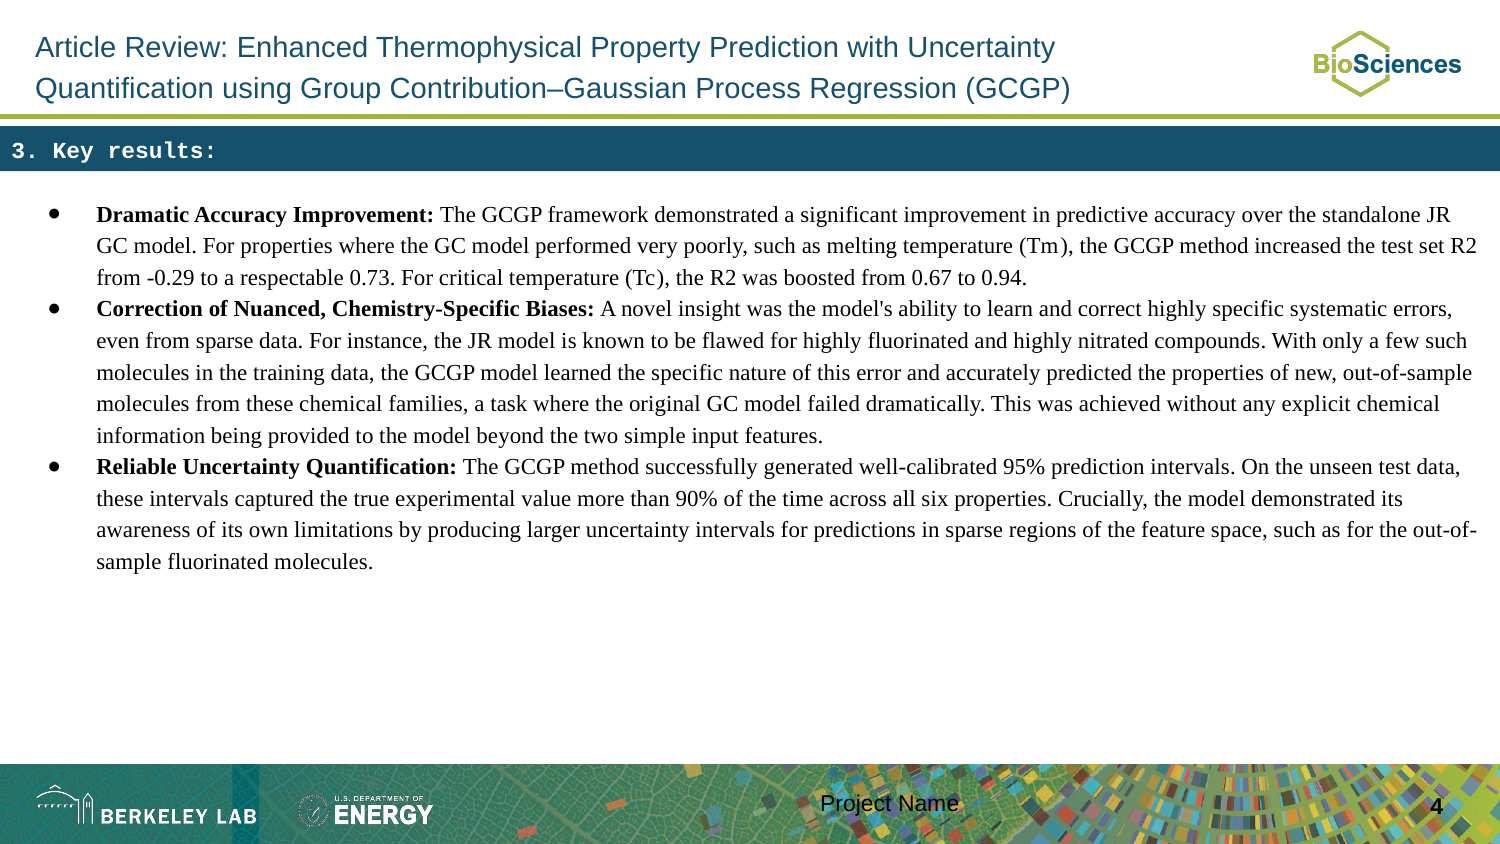

# Article Review: Enhanced Thermophysical Property Prediction with Uncertainty Quantification using Group Contribution–Gaussian Process Regression (GCGP)
3. Key results:
Dramatic Accuracy Improvement: The GCGP framework demonstrated a significant improvement in predictive accuracy over the standalone JR GC model. For properties where the GC model performed very poorly, such as melting temperature (Tm​), the GCGP method increased the test set R2 from -0.29 to a respectable 0.73. For critical temperature (Tc​), the R2 was boosted from 0.67 to 0.94.
Correction of Nuanced, Chemistry-Specific Biases: A novel insight was the model's ability to learn and correct highly specific systematic errors, even from sparse data. For instance, the JR model is known to be flawed for highly fluorinated and highly nitrated compounds. With only a few such molecules in the training data, the GCGP model learned the specific nature of this error and accurately predicted the properties of new, out-of-sample molecules from these chemical families, a task where the original GC model failed dramatically. This was achieved without any explicit chemical information being provided to the model beyond the two simple input features.
Reliable Uncertainty Quantification: The GCGP method successfully generated well-calibrated 95% prediction intervals. On the unseen test data, these intervals captured the true experimental value more than 90% of the time across all six properties. Crucially, the model demonstrated its awareness of its own limitations by producing larger uncertainty intervals for predictions in sparse regions of the feature space, such as for the out-of-sample fluorinated molecules.
Project Name
4